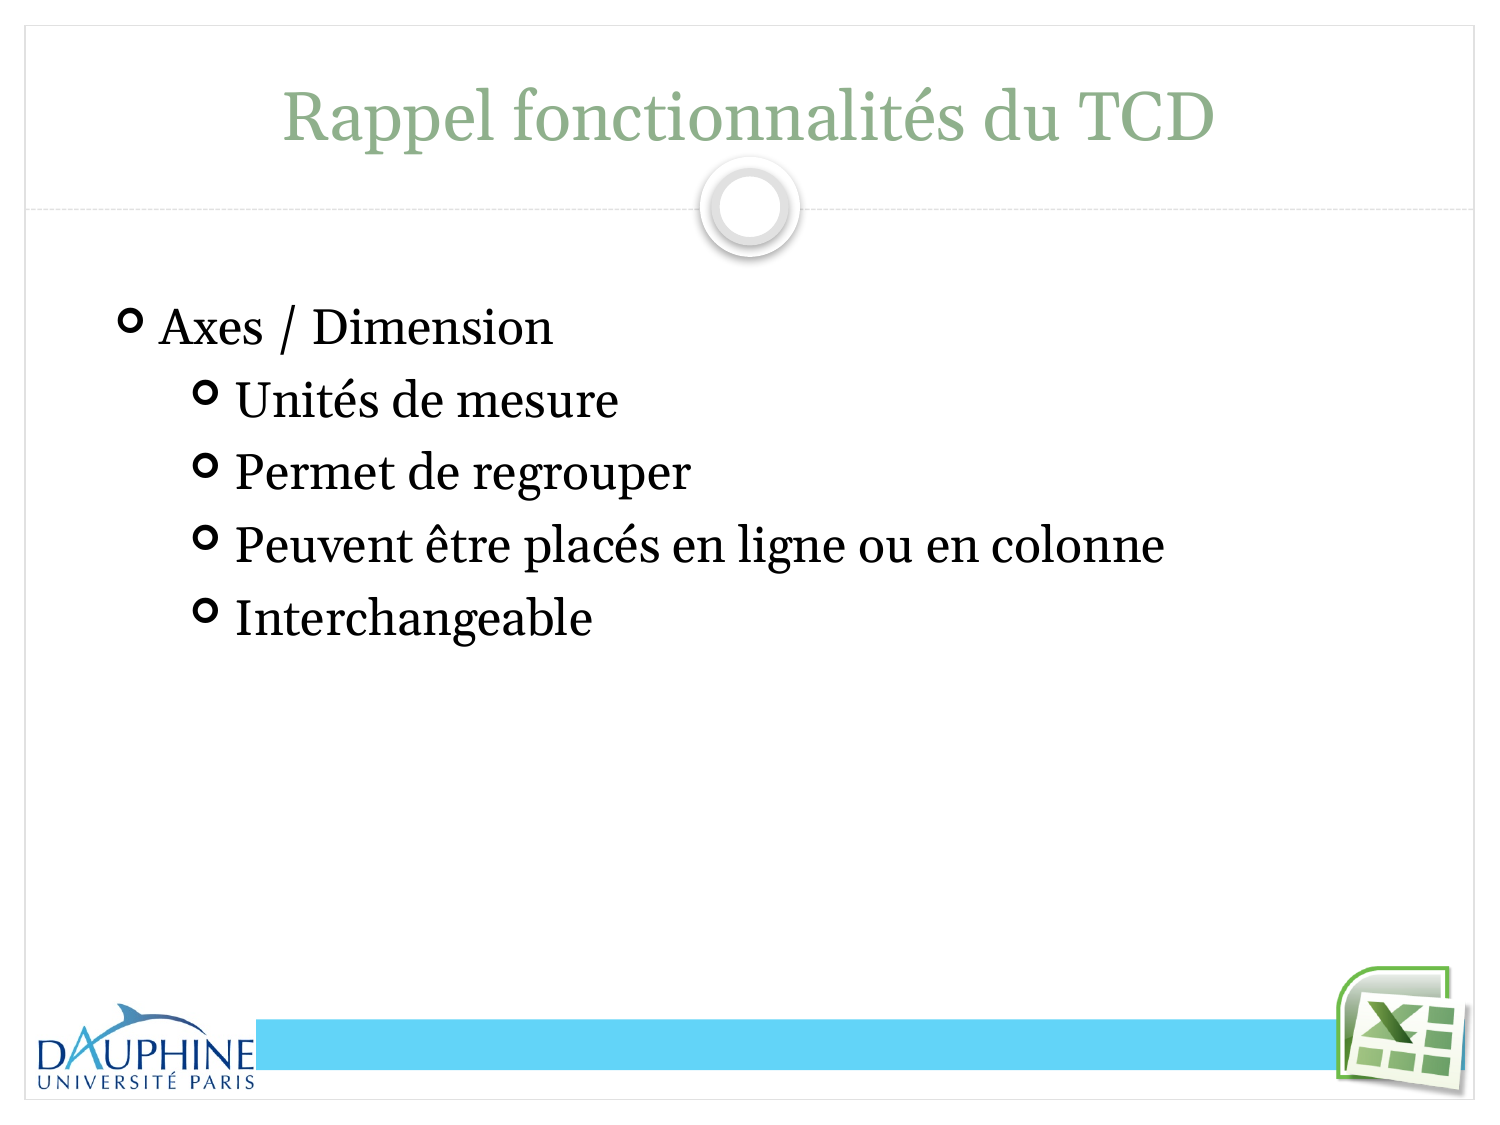

# Rappel fonctionnalités du TCD

Axes / Dimension
Unités de mesure
Permet de regrouper
Peuvent être placés en ligne ou en colonne
Interchangeable